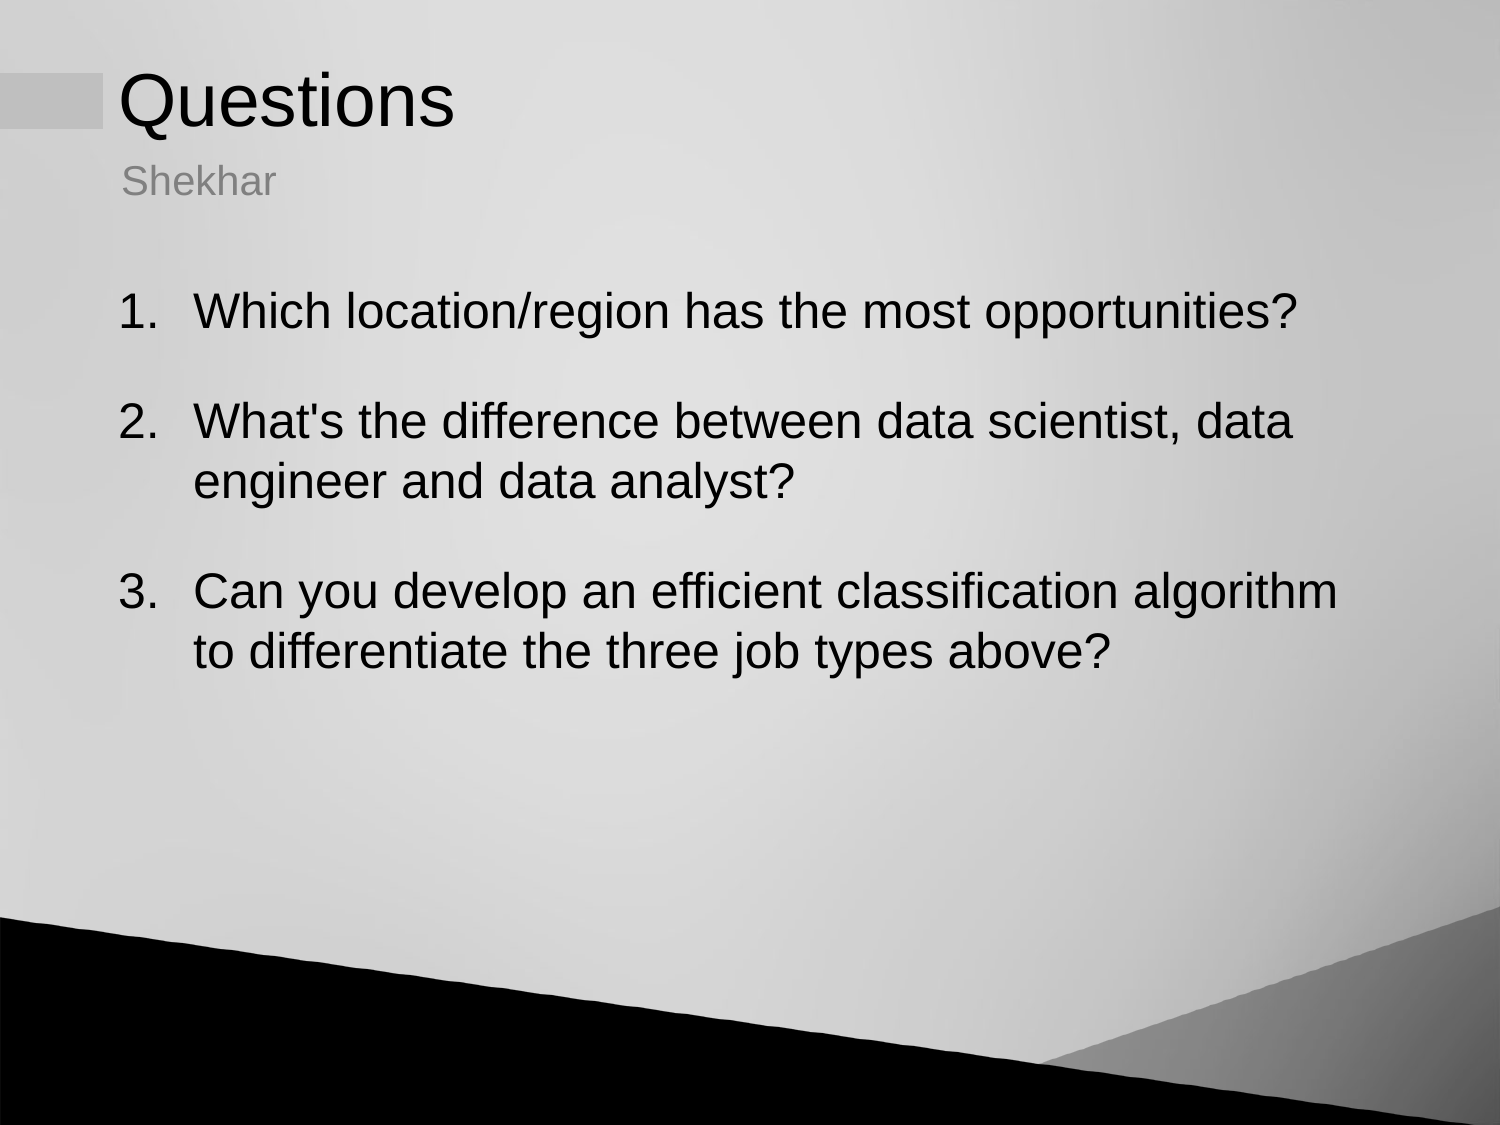

# Questions
Shekhar
Which location/region has the most opportunities?
What's the difference between data scientist, data engineer and data analyst?
Can you develop an efficient classification algorithm to differentiate the three job types above?